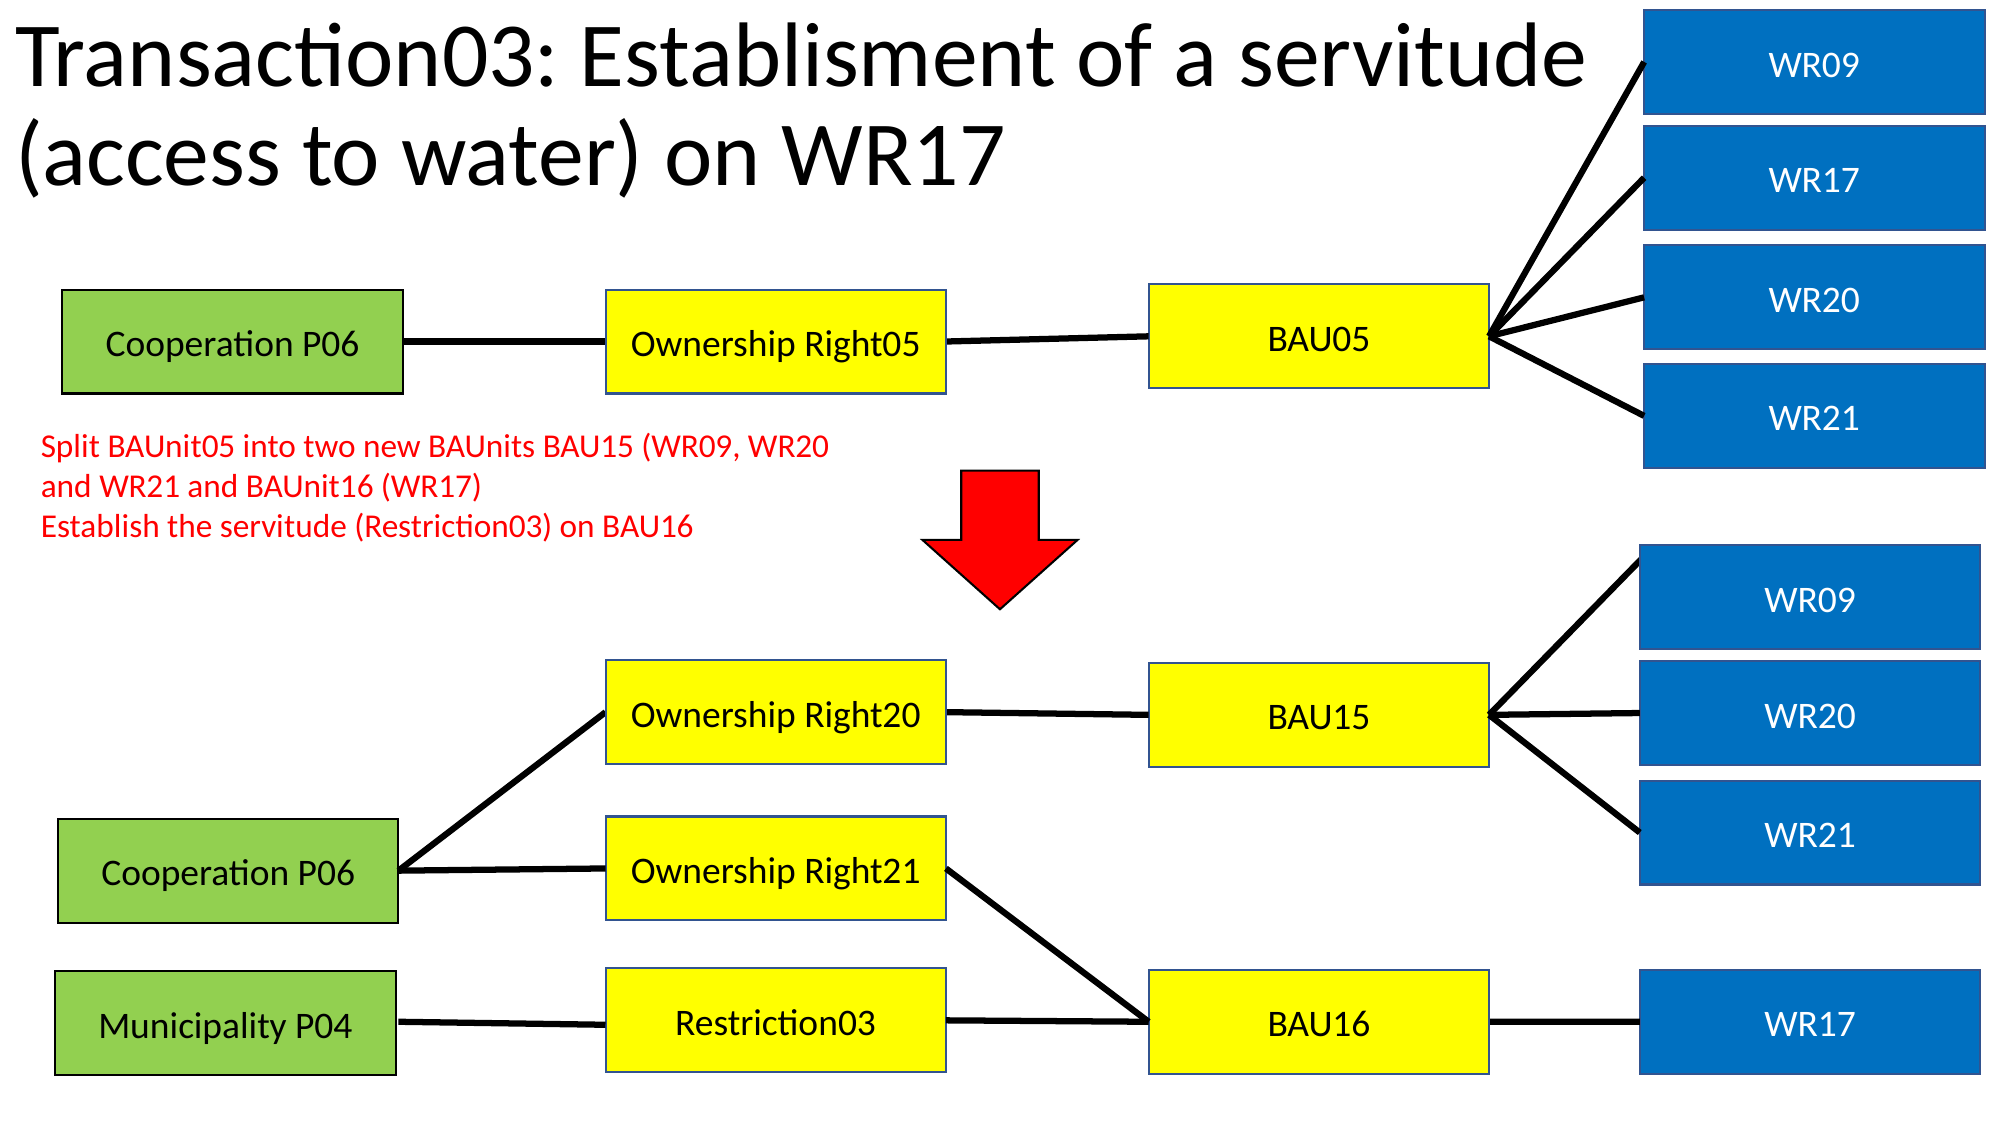

# Transaction03: Establisment of a servitude (access to water) on WR17
WR09
WR17
WR20
BAU05
Cooperation P06
Ownership Right05
WR21
Split BAUnit05 into two new BAUnits BAU15 (WR09, WR20 and WR21 and BAUnit16 (WR17)
Establish the servitude (Restriction03) on BAU16

WR09
Ownership Right20
WR20
BAU15
WR21
Ownership Right21
Cooperation P06
Restriction03
BAU16
WR17
Municipality P04